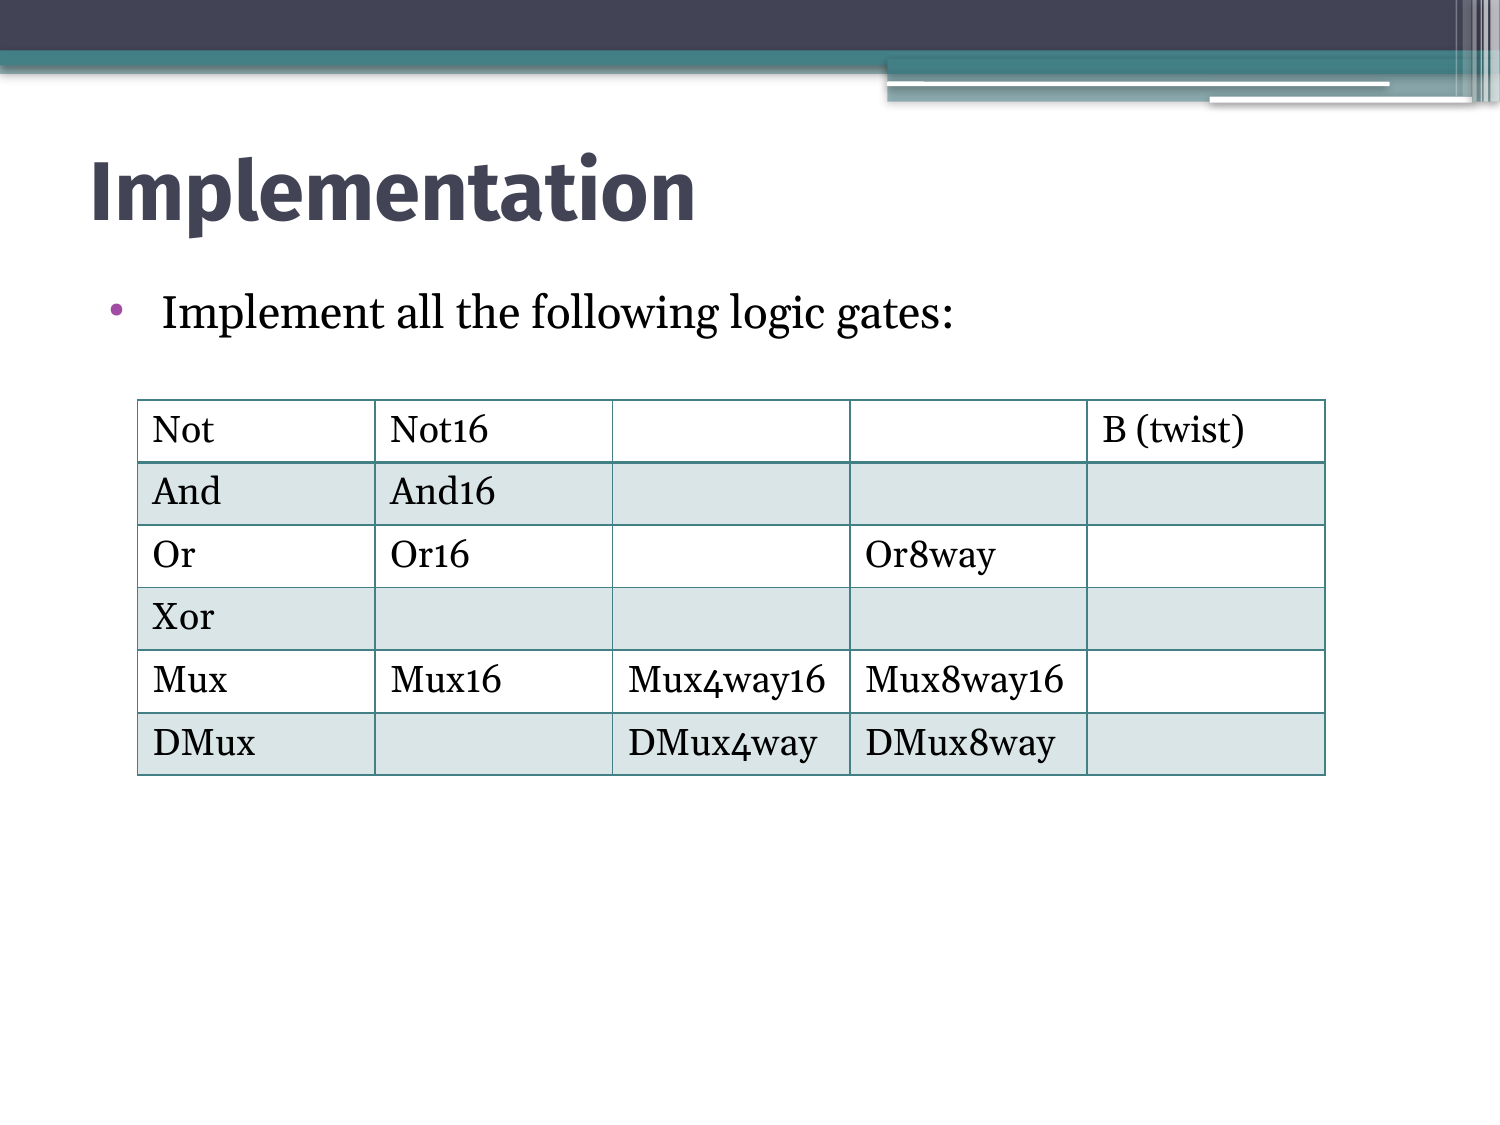

# Implementation
 Implement all the following logic gates:

| Not | Not16 |  |  | B (twist) |
| --- | --- | --- | --- | --- |
| And | And16 |  |  |  |
| Or | Or16 |  | Or8way |  |
| Xor |  |  |  |  |
| Mux | Mux16 | Mux4way16 | Mux8way16 |  |
| DMux |  | DMux4way | DMux8way |  |